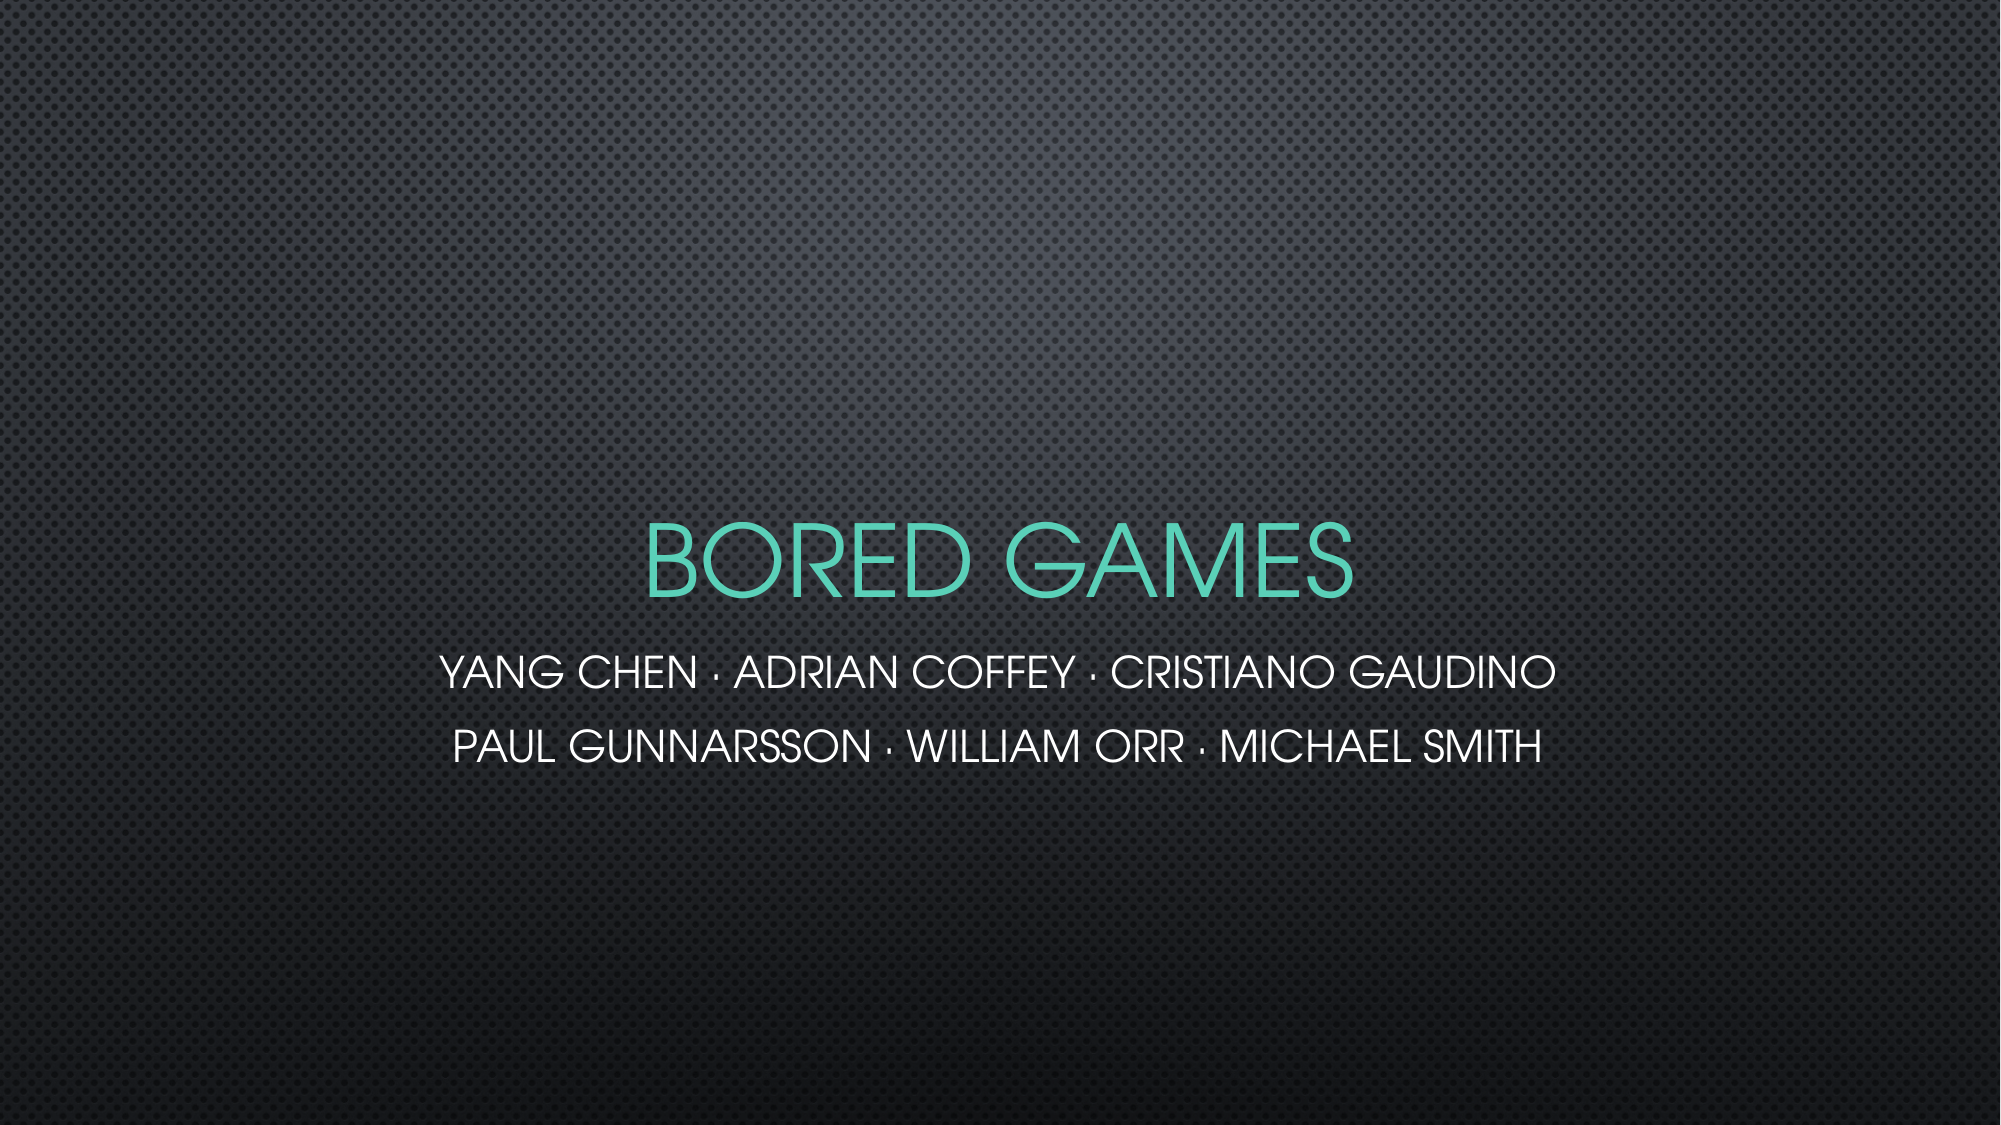

# Bored games
Yang Chen · Adrian Coffey · Cristiano Gaudino
Paul Gunnarsson · William Orr · Michael Smith